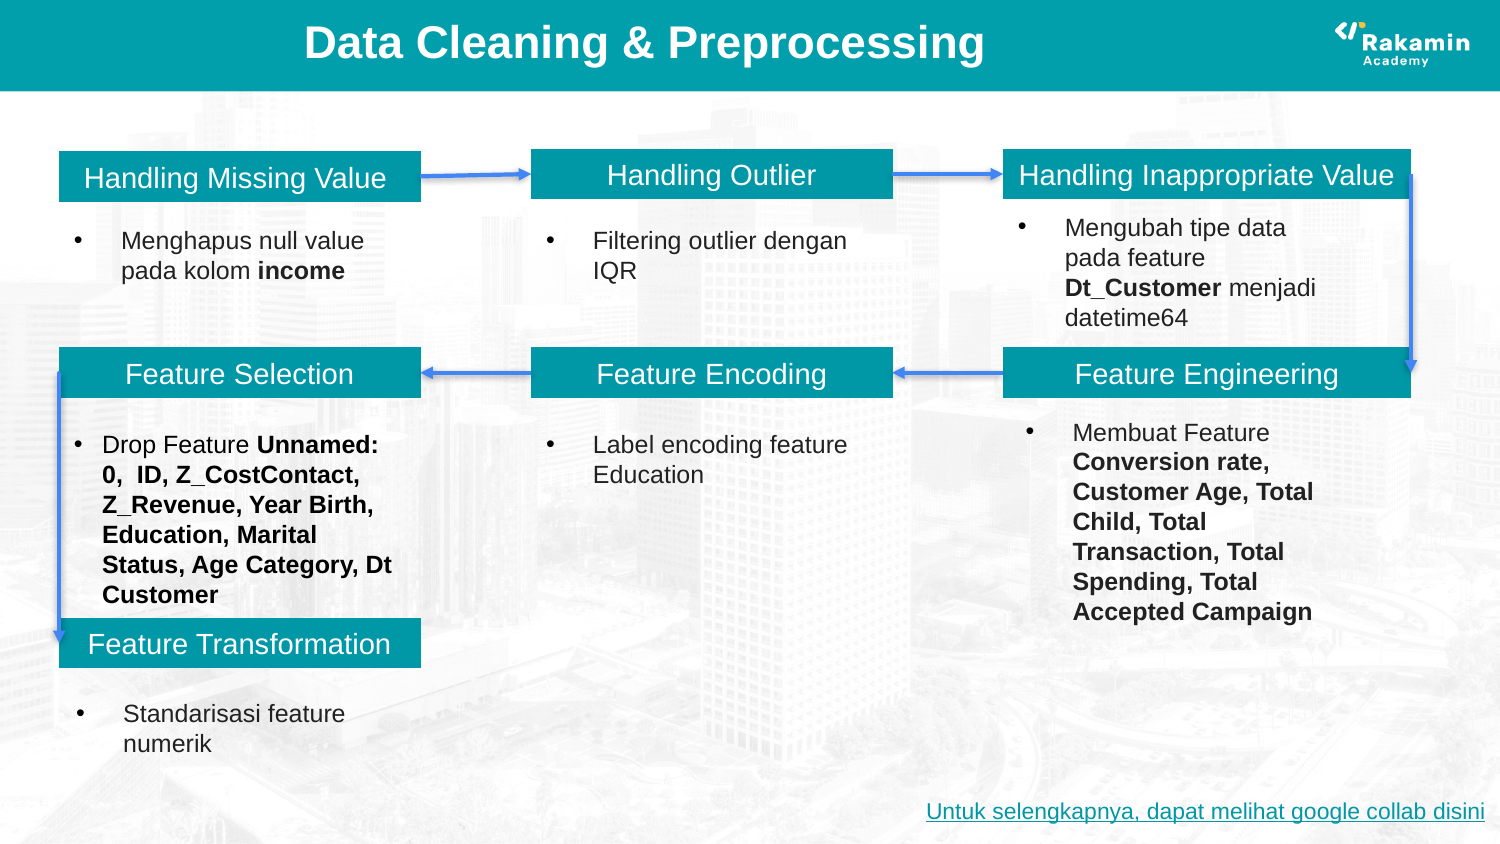

# Data Cleaning & Preprocessing
Handling Outlier
Handling Inappropriate Value
Handling Missing Value
Mengubah tipe data pada feature Dt_Customer menjadi datetime64

Filtering outlier dengan IQR
Menghapus null value pada kolom income
Feature Selection
Feature Encoding
Feature Engineering
Membuat Feature Conversion rate, Customer Age, Total Child, Total Transaction, Total Spending, Total Accepted Campaign

Drop Feature Unnamed: 0,  ID, Z_CostContact, Z_Revenue, Year Birth, Education, Marital Status, Age Category, Dt Customer
Label encoding feature Education
Feature Transformation
Standarisasi feature numerik
Untuk selengkapnya, dapat melihat google collab disini